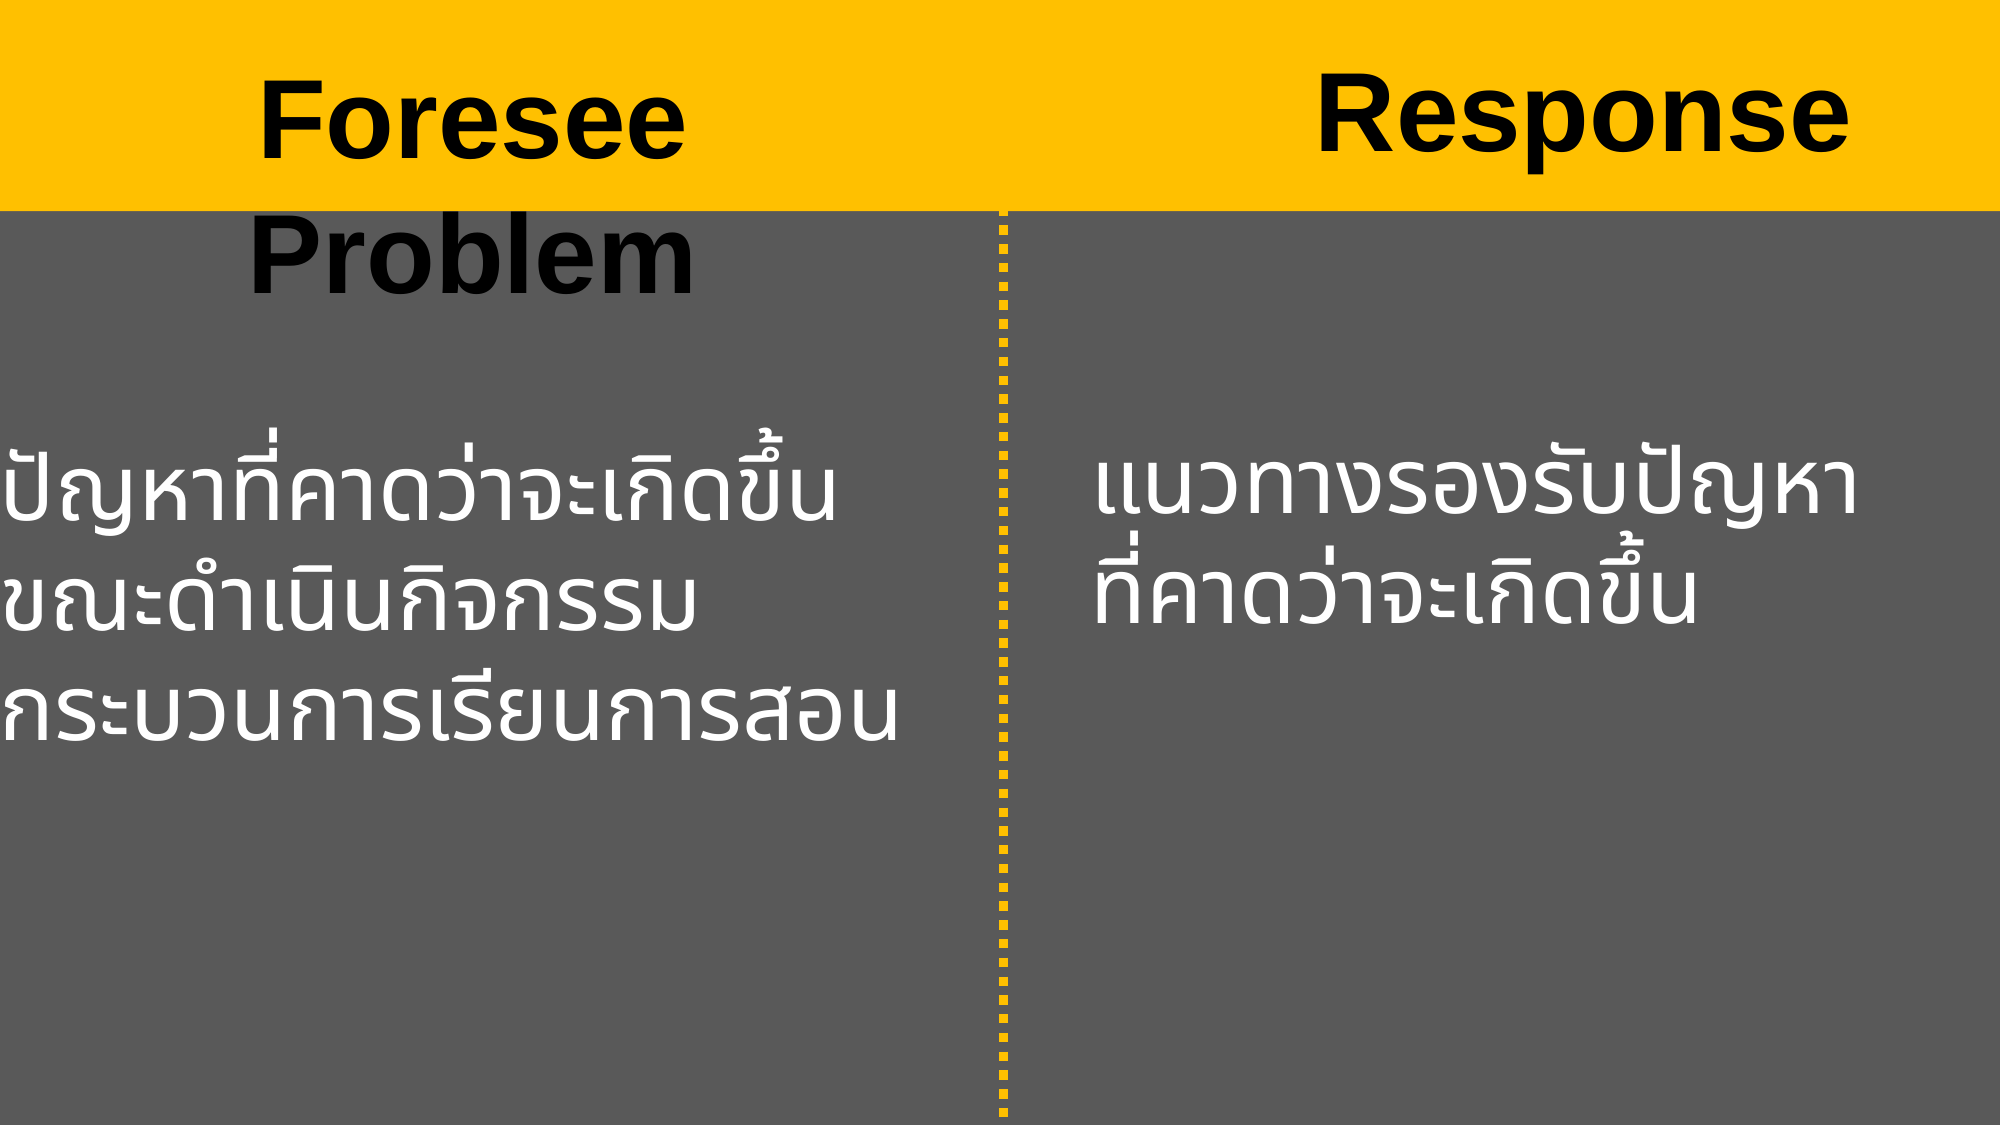

Response
Foresee Problem
แนวทางรองรับปัญหา
ที่คาดว่าจะเกิดขึ้น
ปัญหาที่คาดว่าจะเกิดขึ้น
ขณะดำเนินกิจกรรม
กระบวนการเรียนการสอน
Measure
    Competency